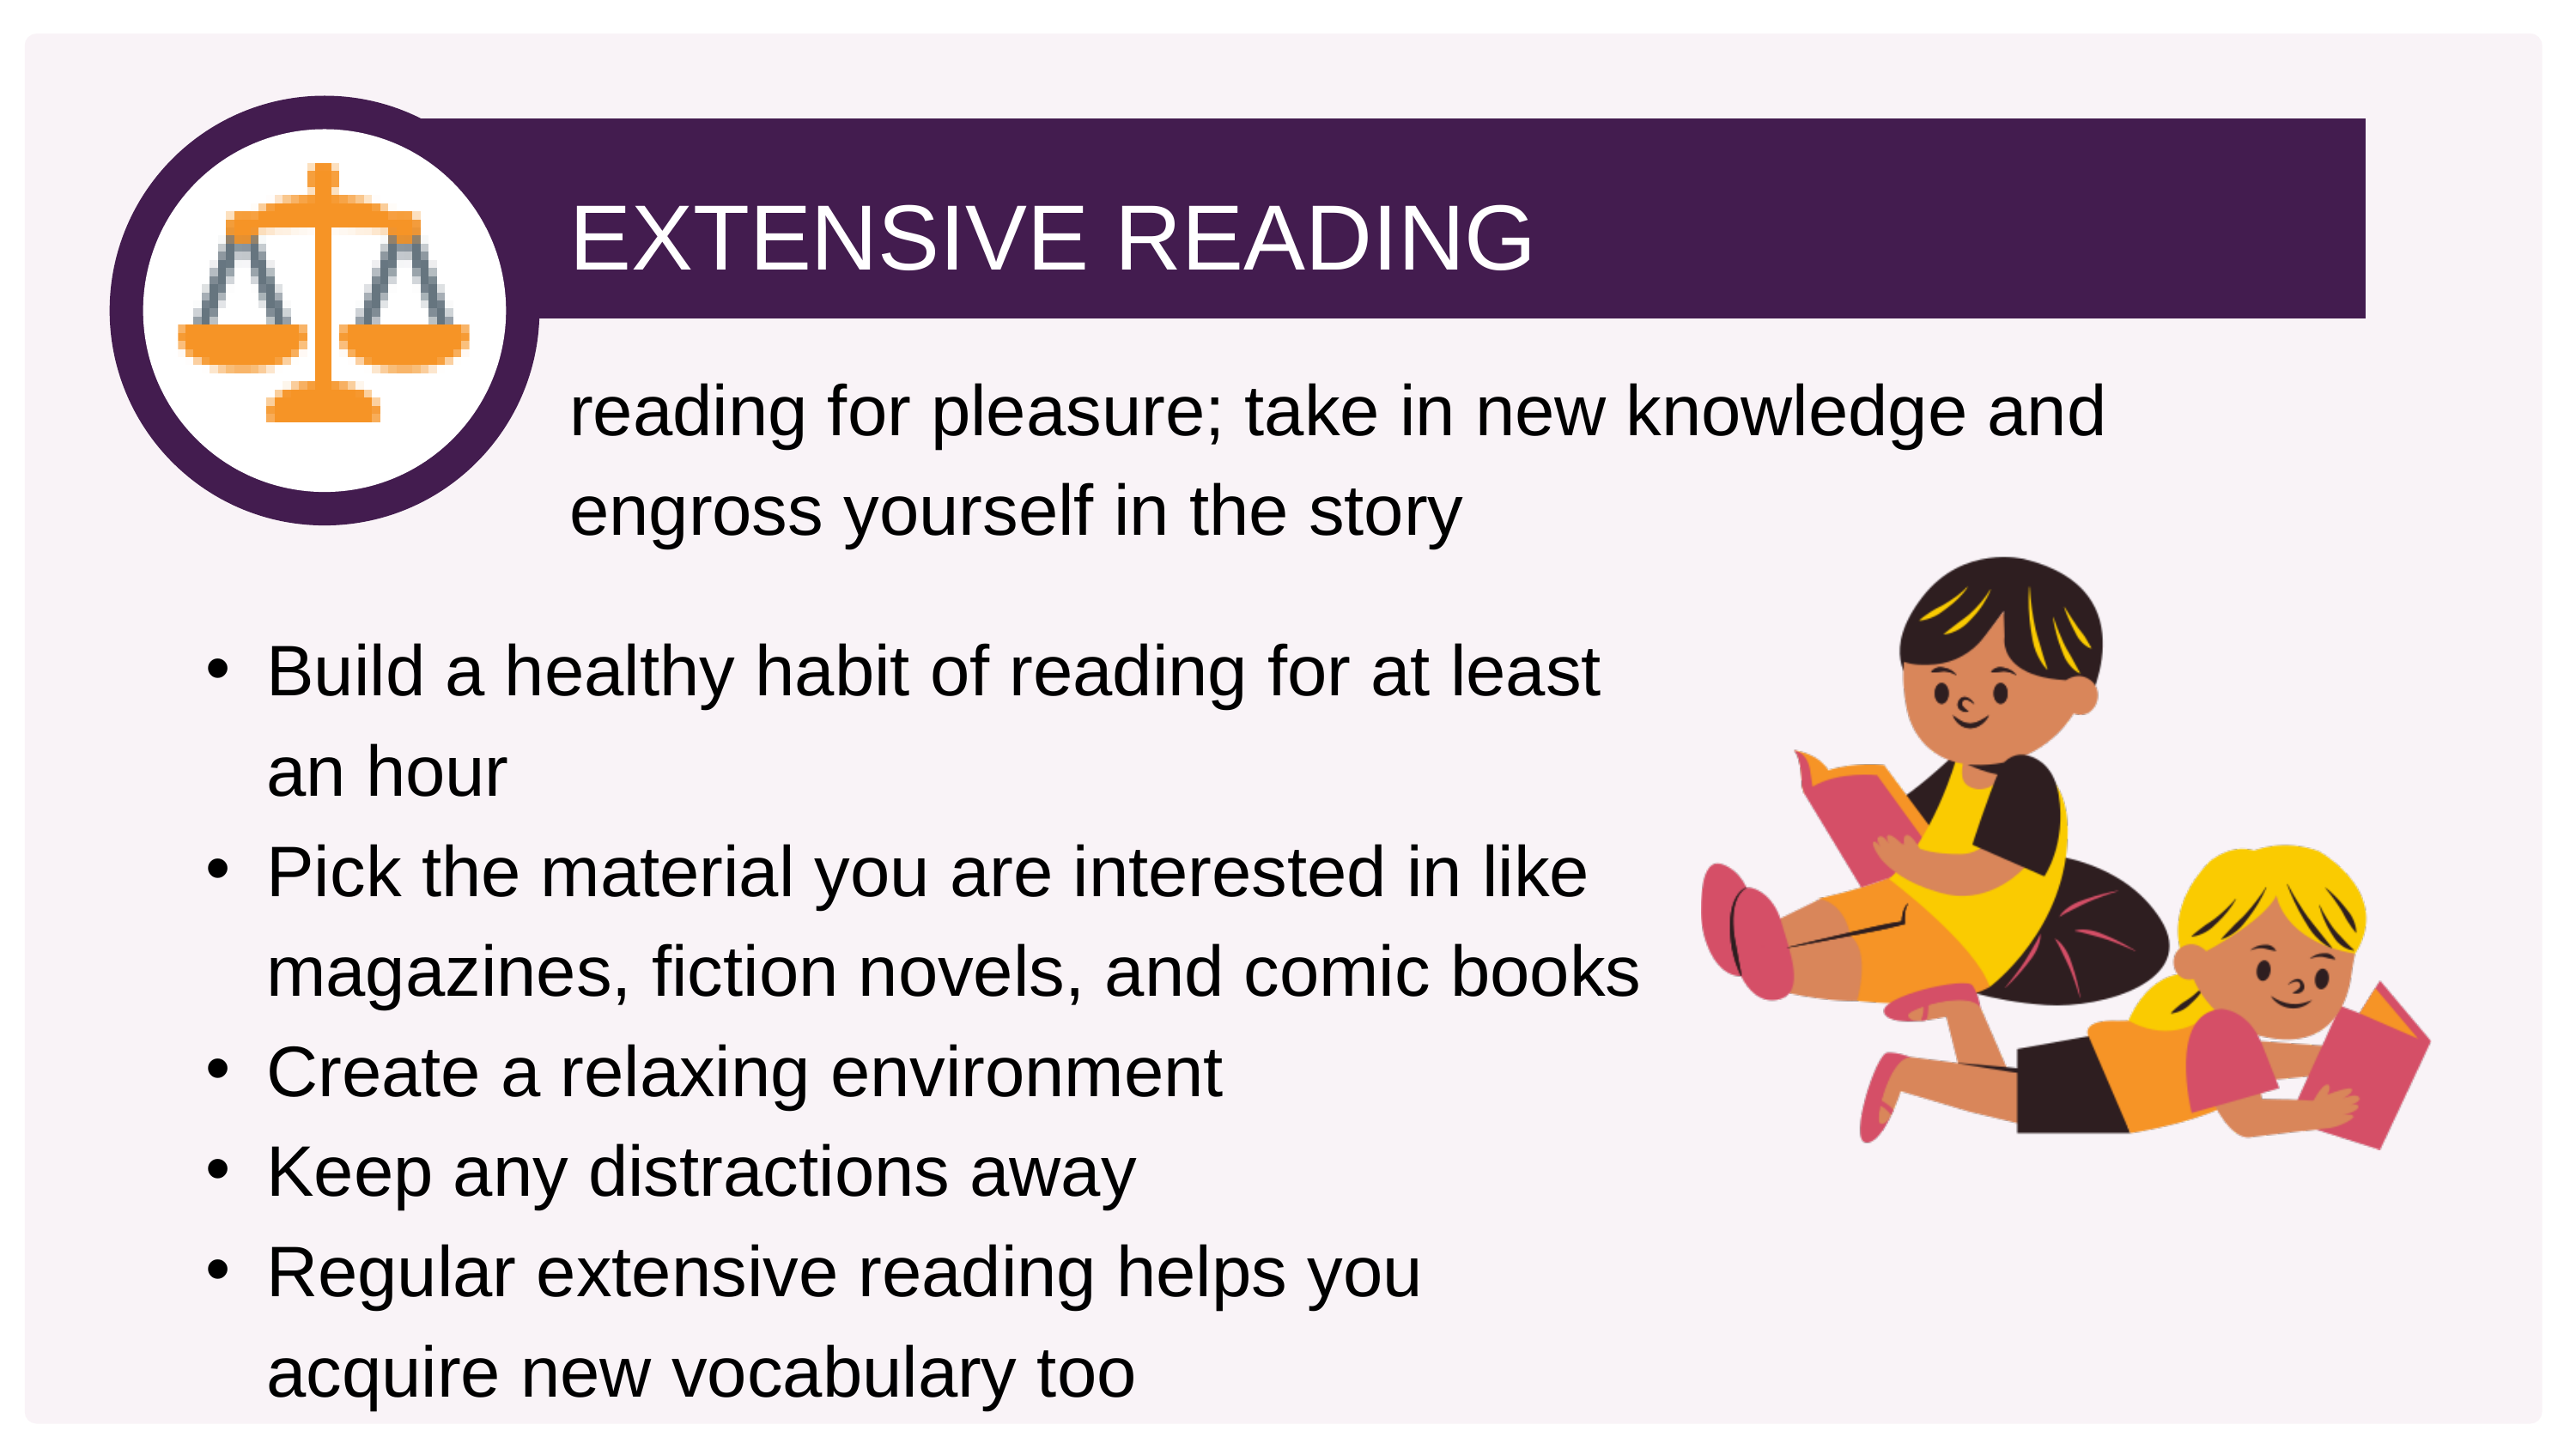

EXTENSIVE READING

reading for pleasure; take in new knowledge and engross yourself in the story

Build a healthy habit of reading for at least an hour
Pick the material you are interested in like magazines, fiction novels, and comic books
Create a relaxing environment
Keep any distractions away
Regular extensive reading helps you acquire new vocabulary too